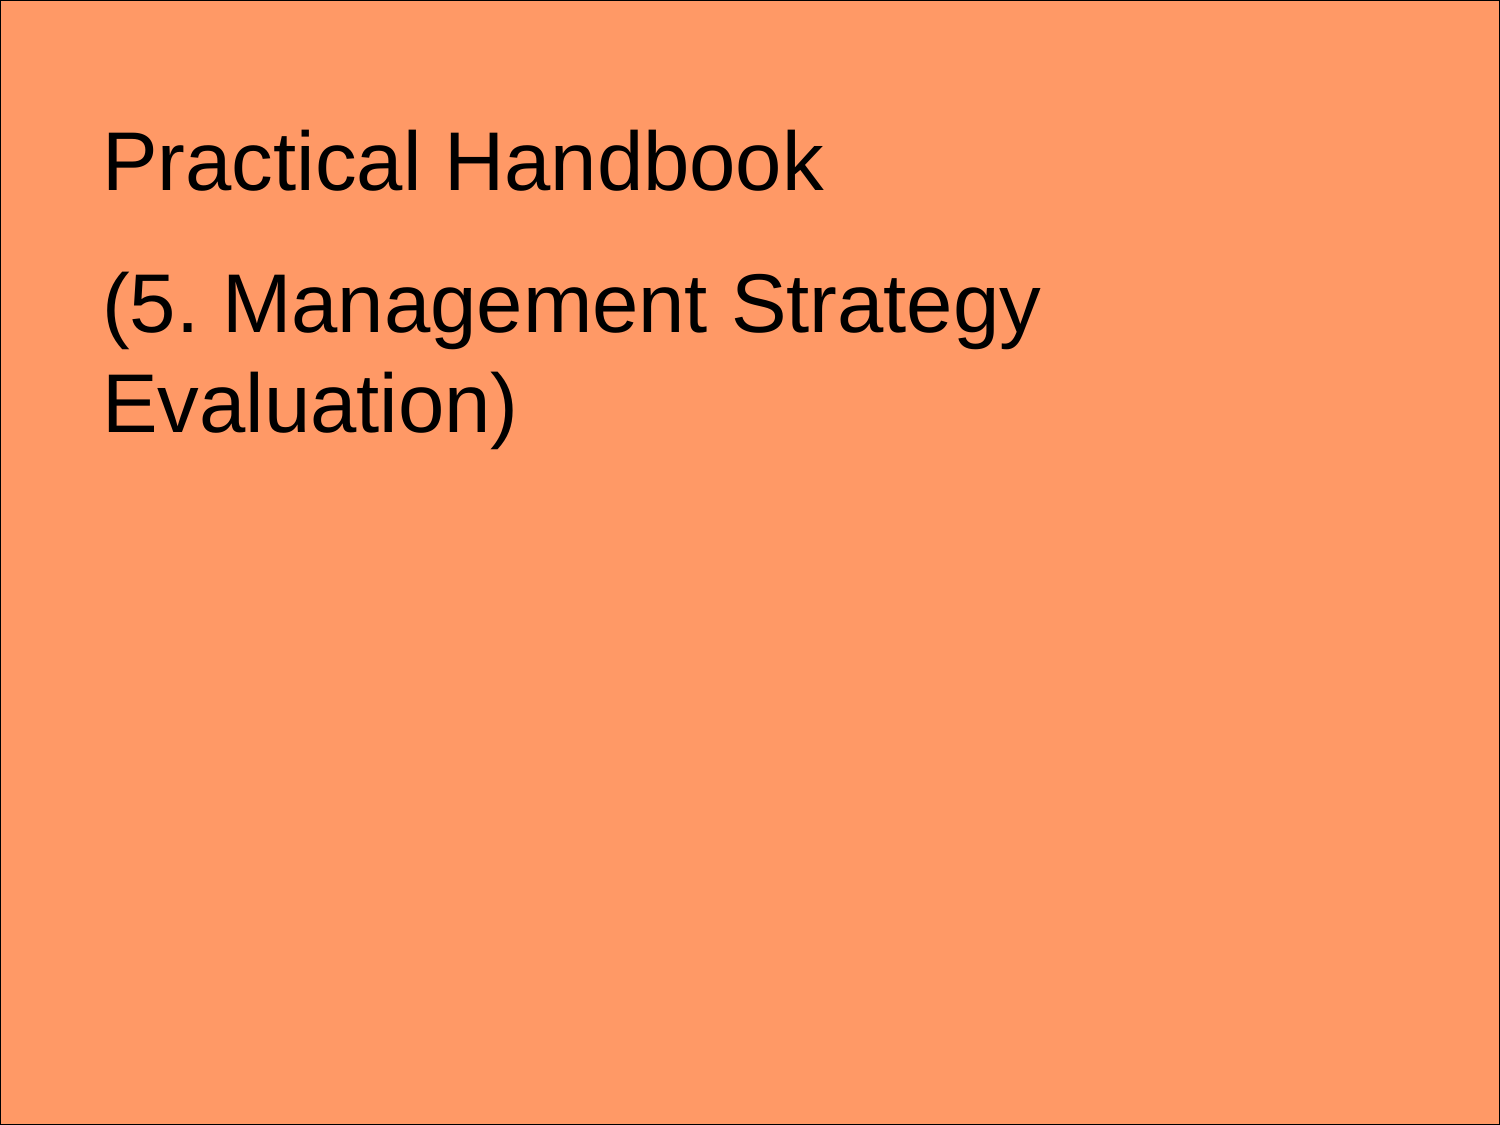

# Template
Practical Handbook
(5. Management Strategy Evaluation)
template